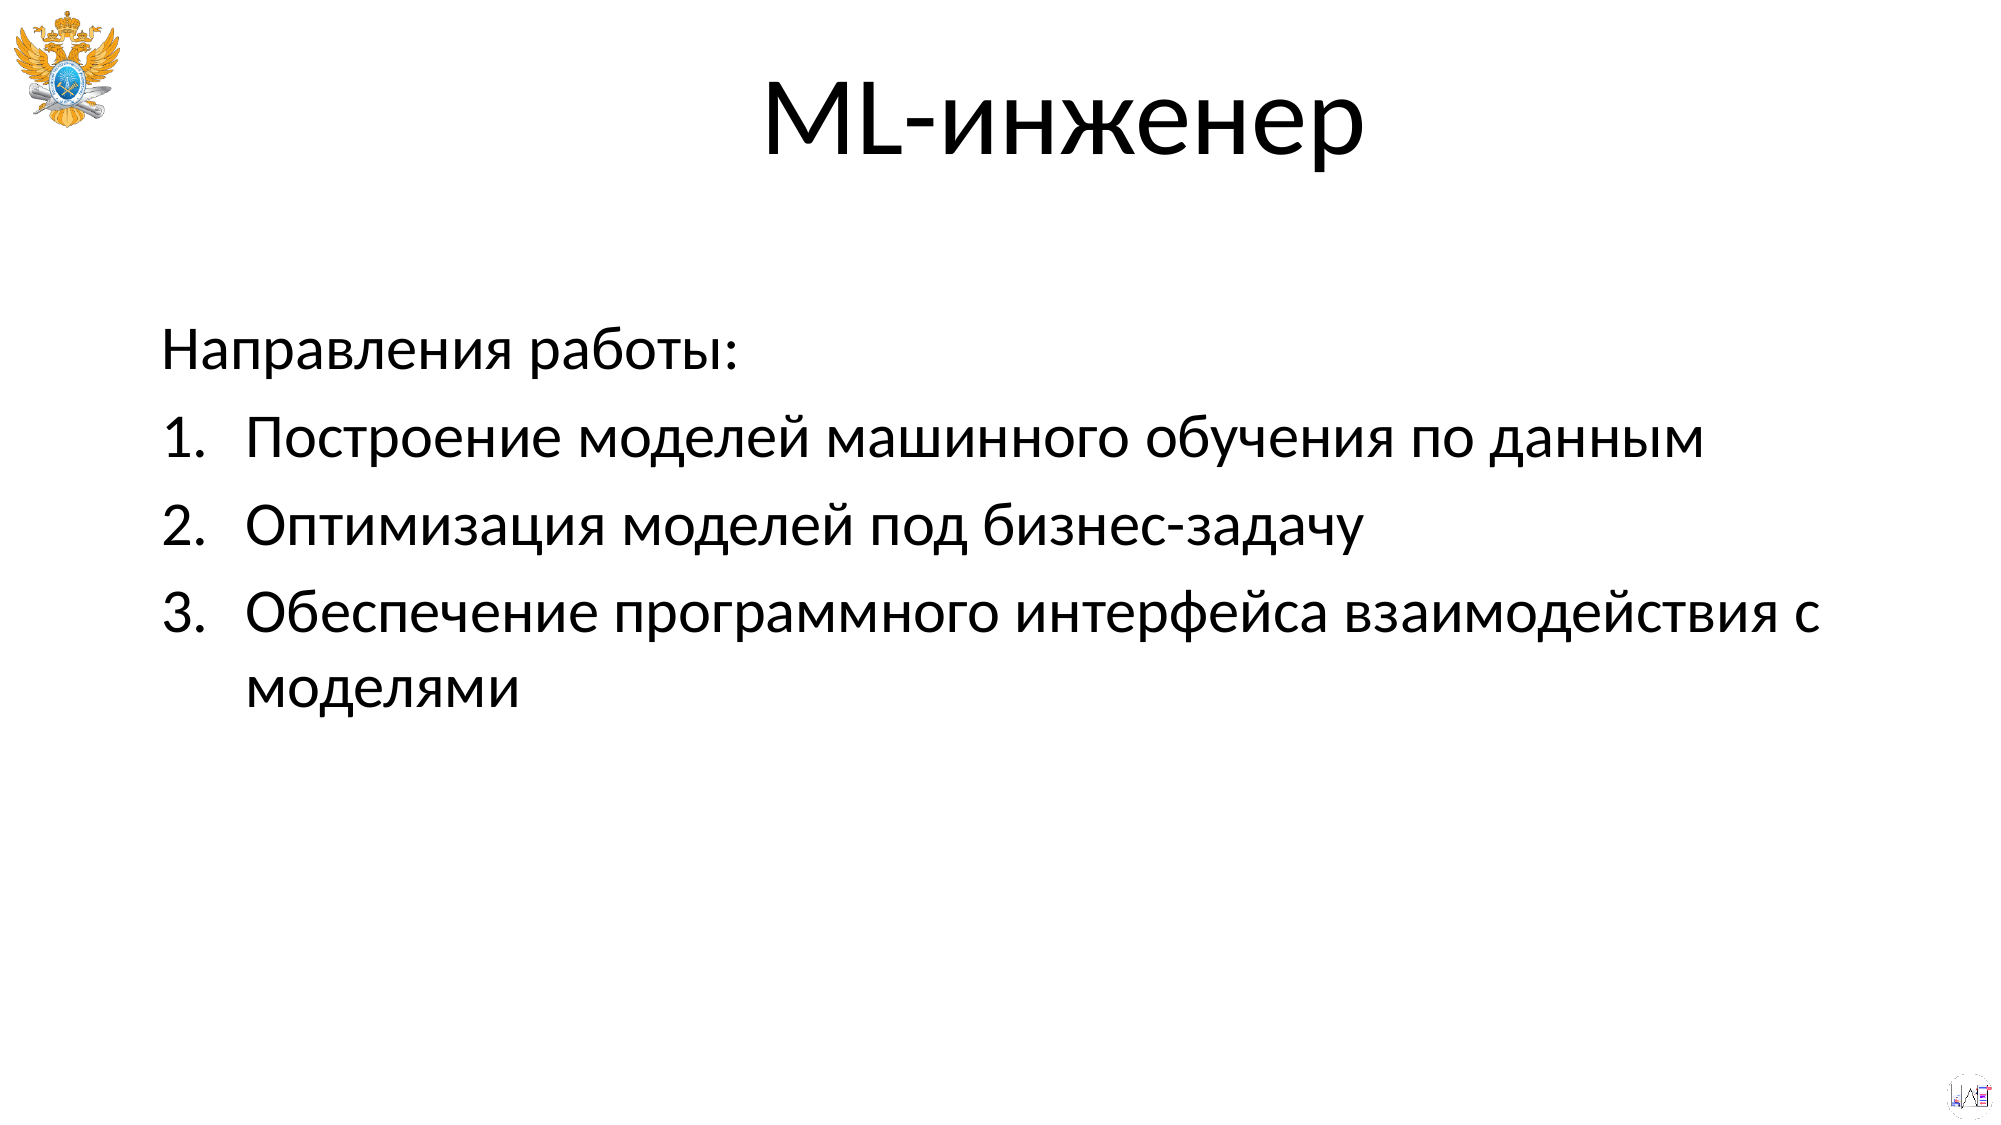

ML-инженер
Направления работы:
Построение моделей машинного обучения по данным
Оптимизация моделей под бизнес-задачу
Обеспечение программного интерфейса взаимодействия с моделями